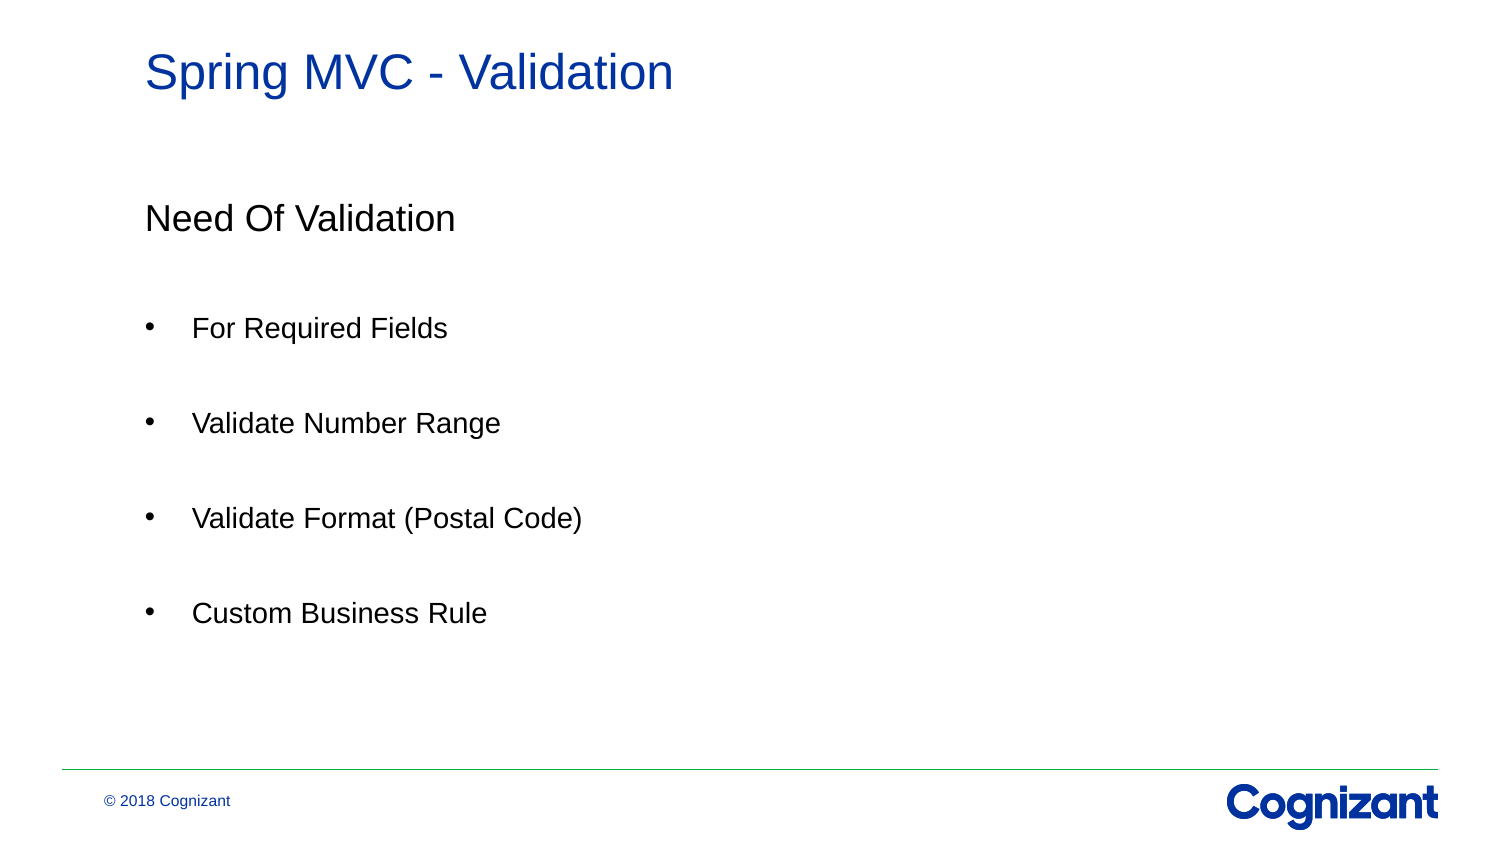

# Spring MVC - Validation
Need Of Validation

For Required Fields

Validate Number Range

Validate Format (Postal Code)

Custom Business Rule